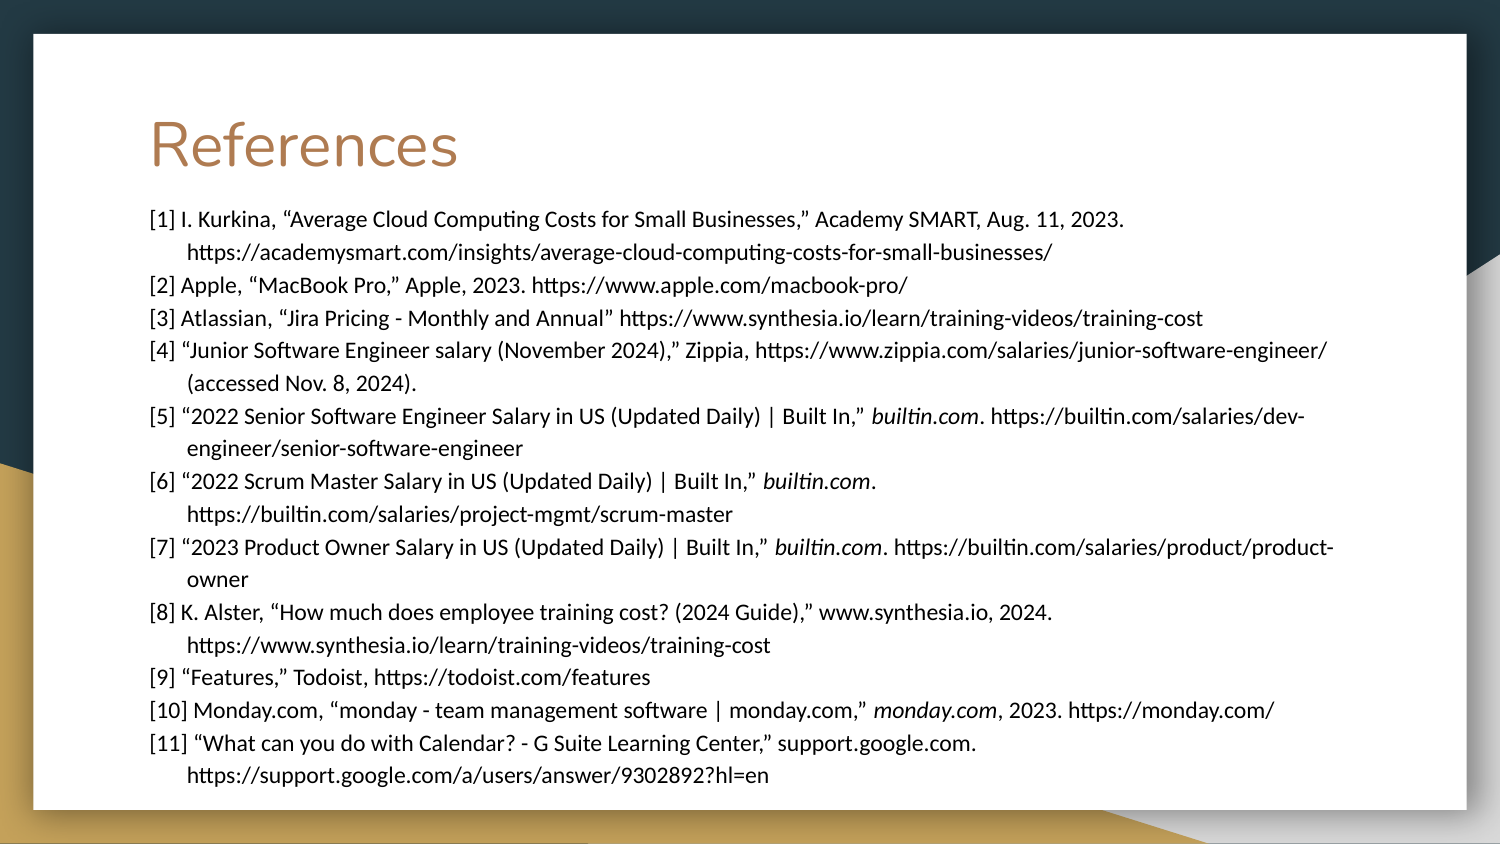

# References
[1] I. Kurkina, “Average Cloud Computing Costs for Small Businesses,” Academy SMART, Aug. 11, 2023. https://academysmart.com/insights/average-cloud-computing-costs-for-small-businesses/
‌[2] Apple, “MacBook Pro,” Apple, 2023. https://www.apple.com/macbook-pro/
[3] Atlassian, “Jira Pricing - Monthly and Annual” https://www.synthesia.io/learn/training-videos/training-cost
[4] “Junior Software Engineer salary (November 2024),” Zippia, https://www.zippia.com/salaries/junior-software-engineer/ (accessed Nov. 8, 2024).
[5] “2022 Senior Software Engineer Salary in US (Updated Daily) | Built In,” builtin.com. https://builtin.com/salaries/dev-engineer/senior-software-engineer
[6] “2022 Scrum Master Salary in US (Updated Daily) | Built In,” builtin.com. https://builtin.com/salaries/project-mgmt/scrum-master
[7] “2023 Product Owner Salary in US (Updated Daily) | Built In,” builtin.com. https://builtin.com/salaries/product/product-owner
[8] K. Alster, “How much does employee training cost? (2024 Guide),” www.synthesia.io, 2024. https://www.synthesia.io/learn/training-videos/training-cost
[9] “Features,” Todoist, https://todoist.com/features
[10] Monday.com, “monday - team management software | monday.com,” monday.com, 2023. https://monday.com/
[11] “What can you do with Calendar? - G Suite Learning Center,” support.google.com. https://support.google.com/a/users/answer/9302892?hl=en